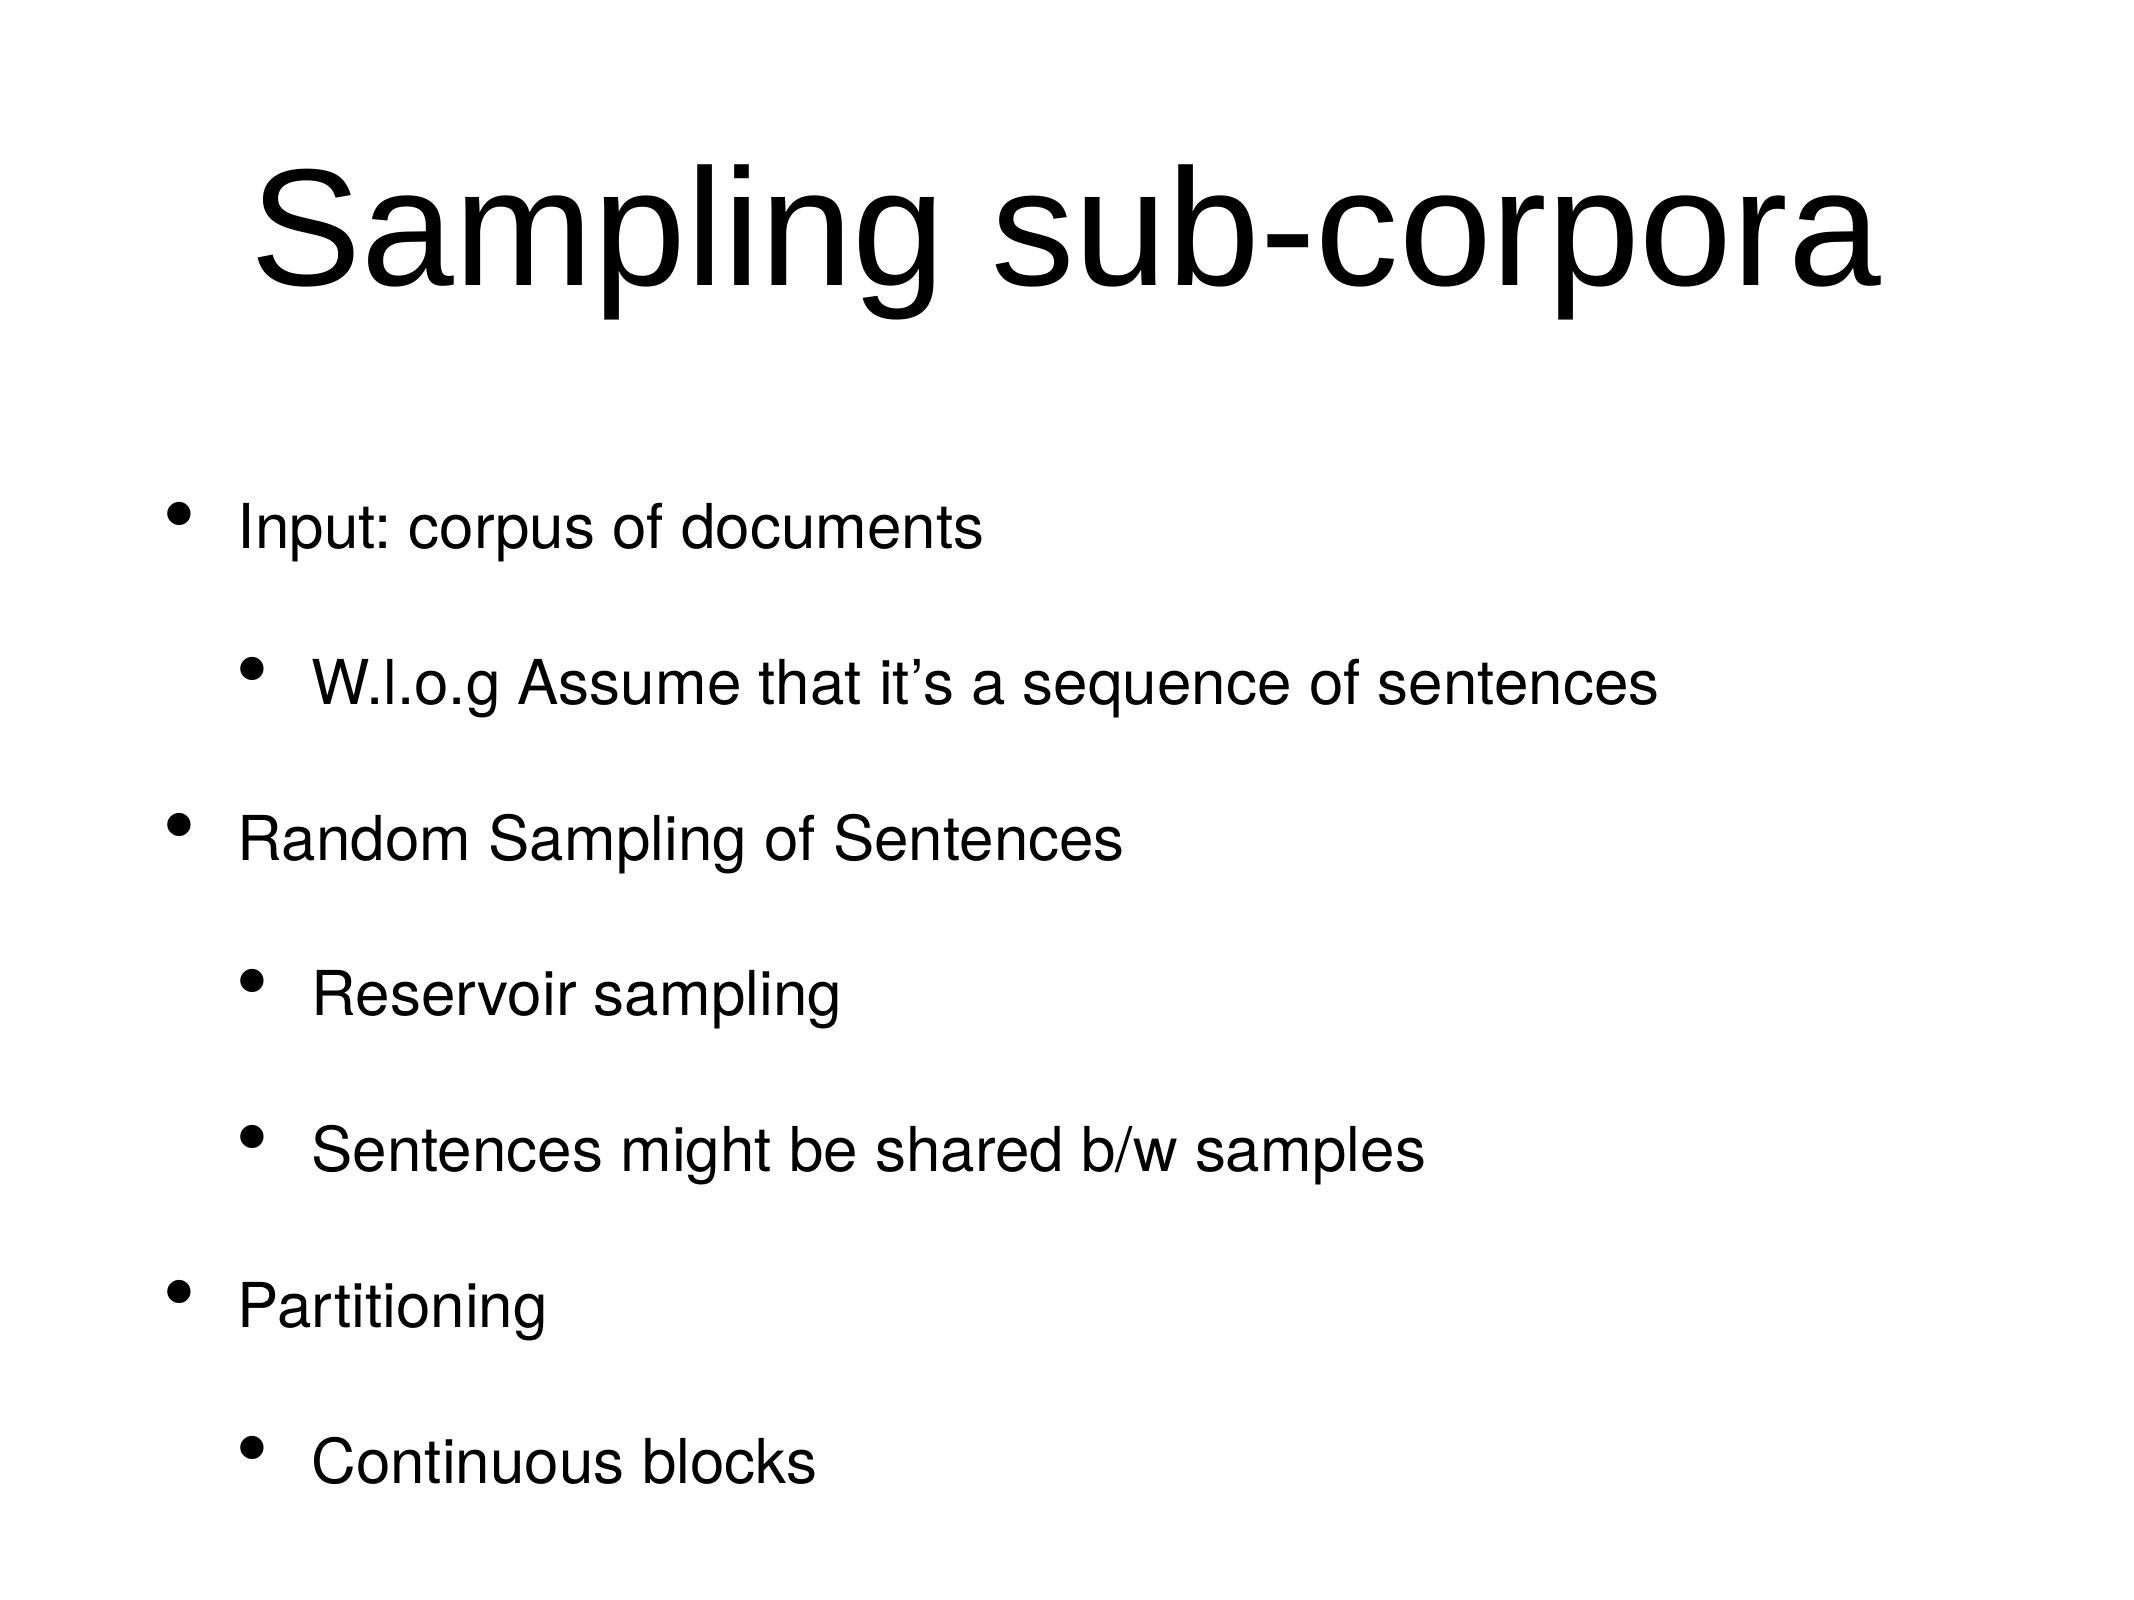

# Sampling sub-corpora
Input: corpus of documents
W.l.o.g Assume that it’s a sequence of sentences
Random Sampling of Sentences
Reservoir sampling
Sentences might be shared b/w samples
Partitioning
Continuous blocks